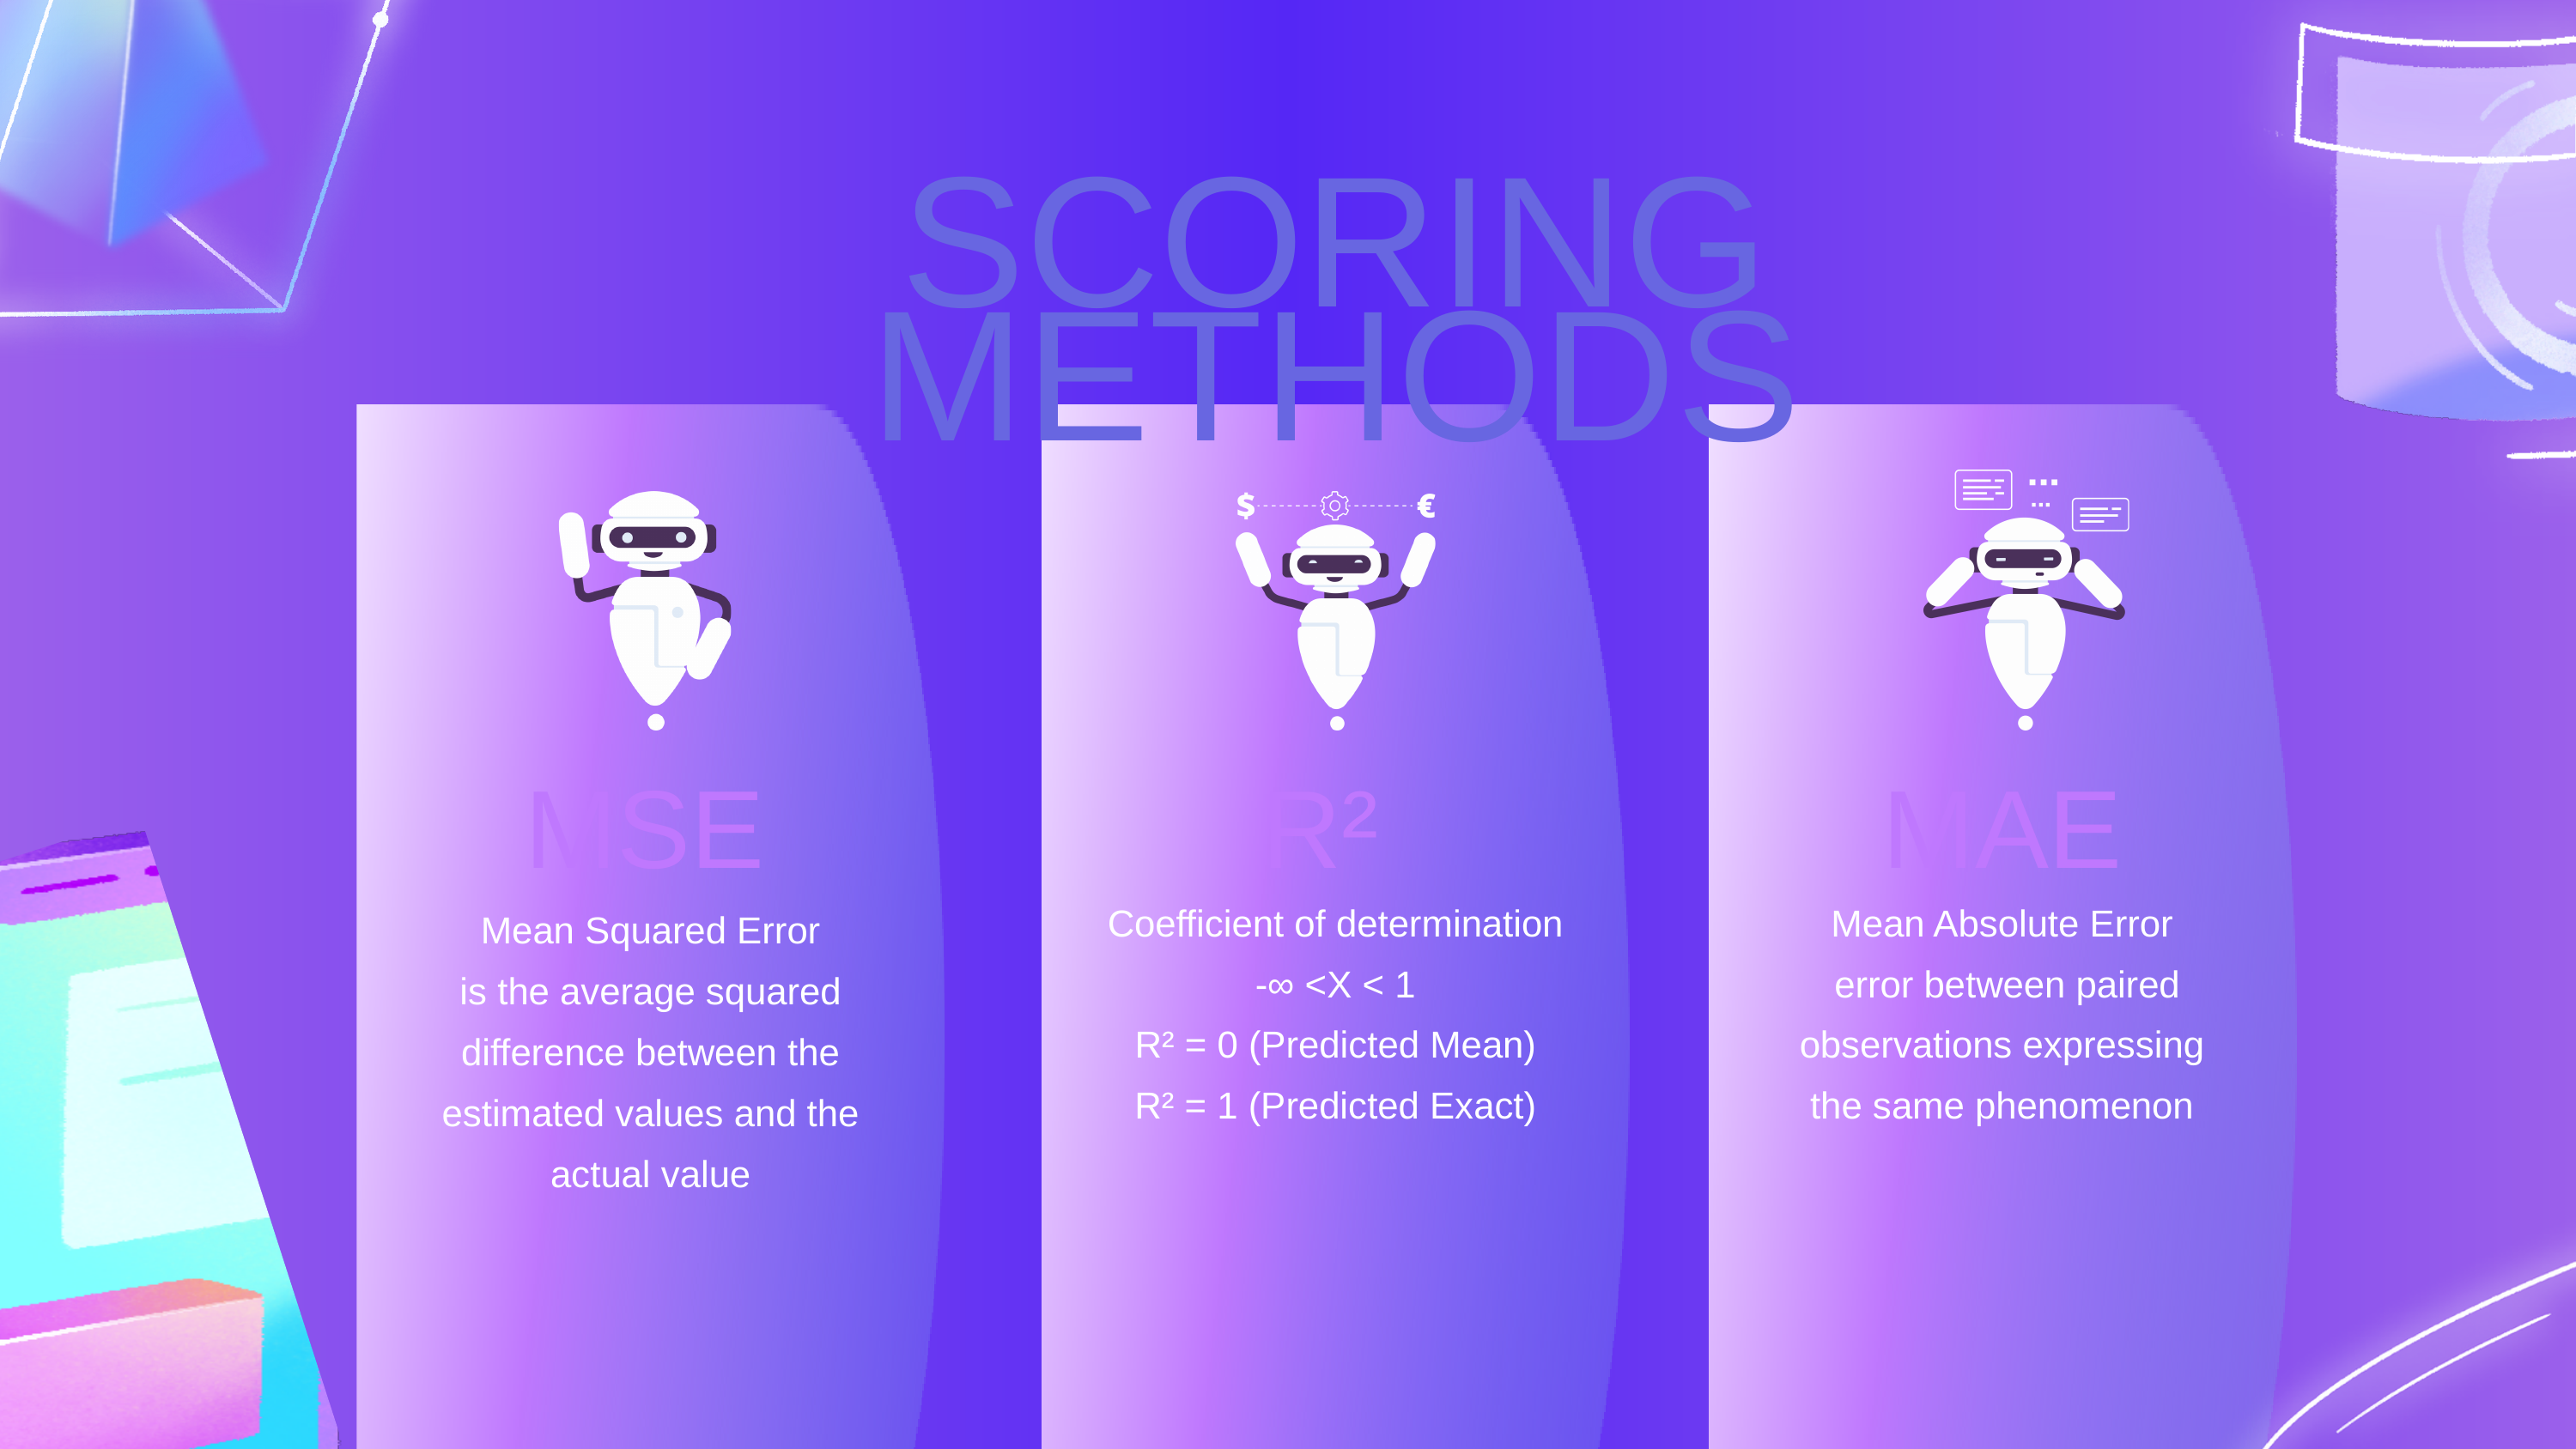

SCORING METHODS

MSE
R²
MAE

Coefficient of determination
-∞ <X < 1
R² = 0 (Predicted Mean)
R² = 1 (Predicted Exact)

Mean Absolute Error
 error between paired observations expressing the same phenomenon
Mean Squared Error
is the average squared difference between the estimated values and the actual value